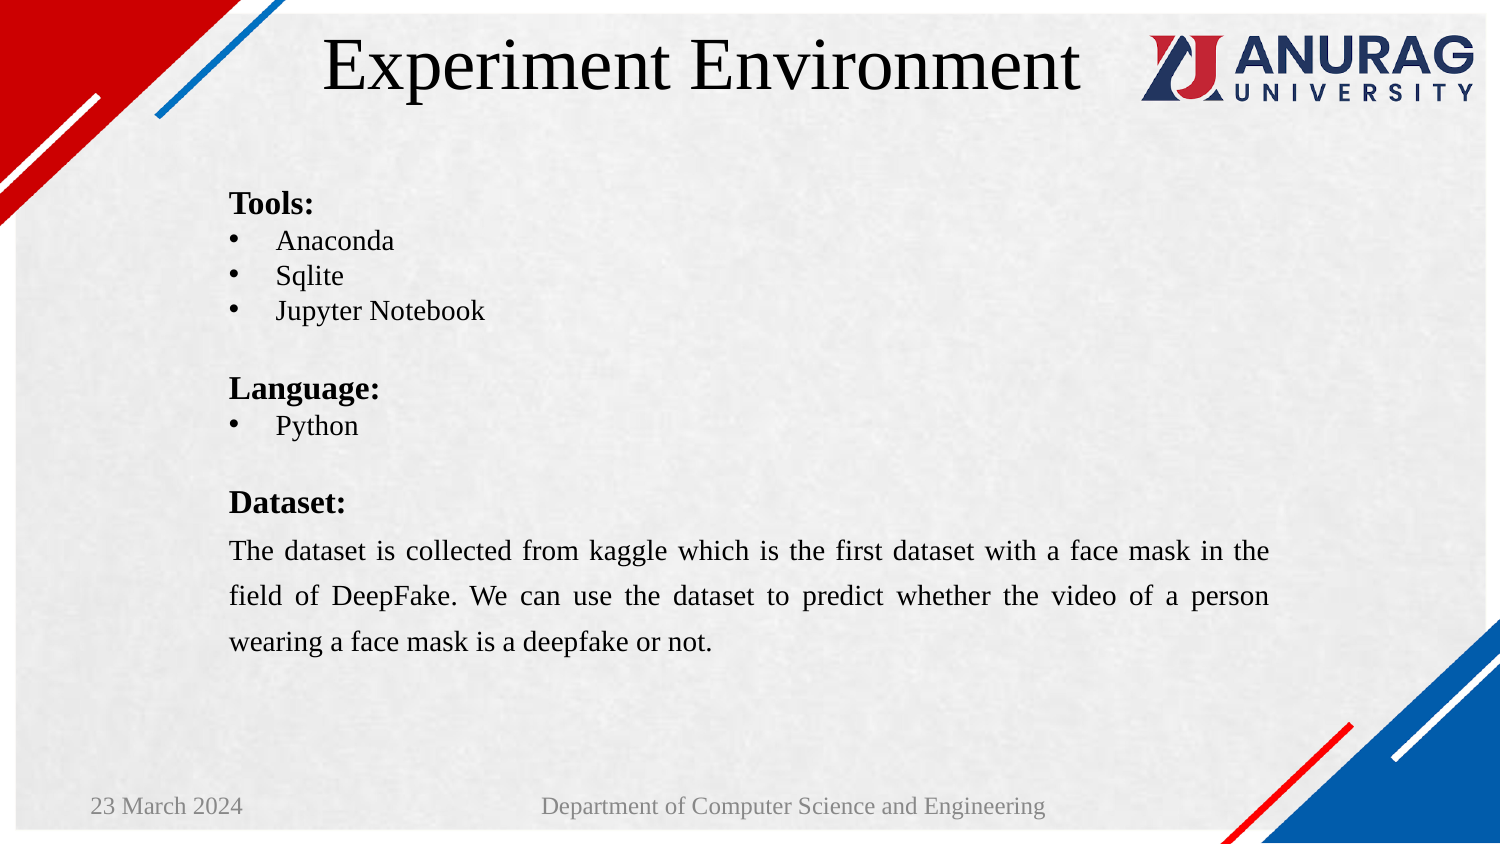

# Experiment Environment
Tools:
Anaconda
Sqlite
Jupyter Notebook

Language:
Python

Dataset:
The dataset is collected from kaggle which is the first dataset with a face mask in the field of DeepFake. We can use the dataset to predict whether the video of a person wearing a face mask is a deepfake or not.
23 March 2024
7
Department of Computer Science and Engineering